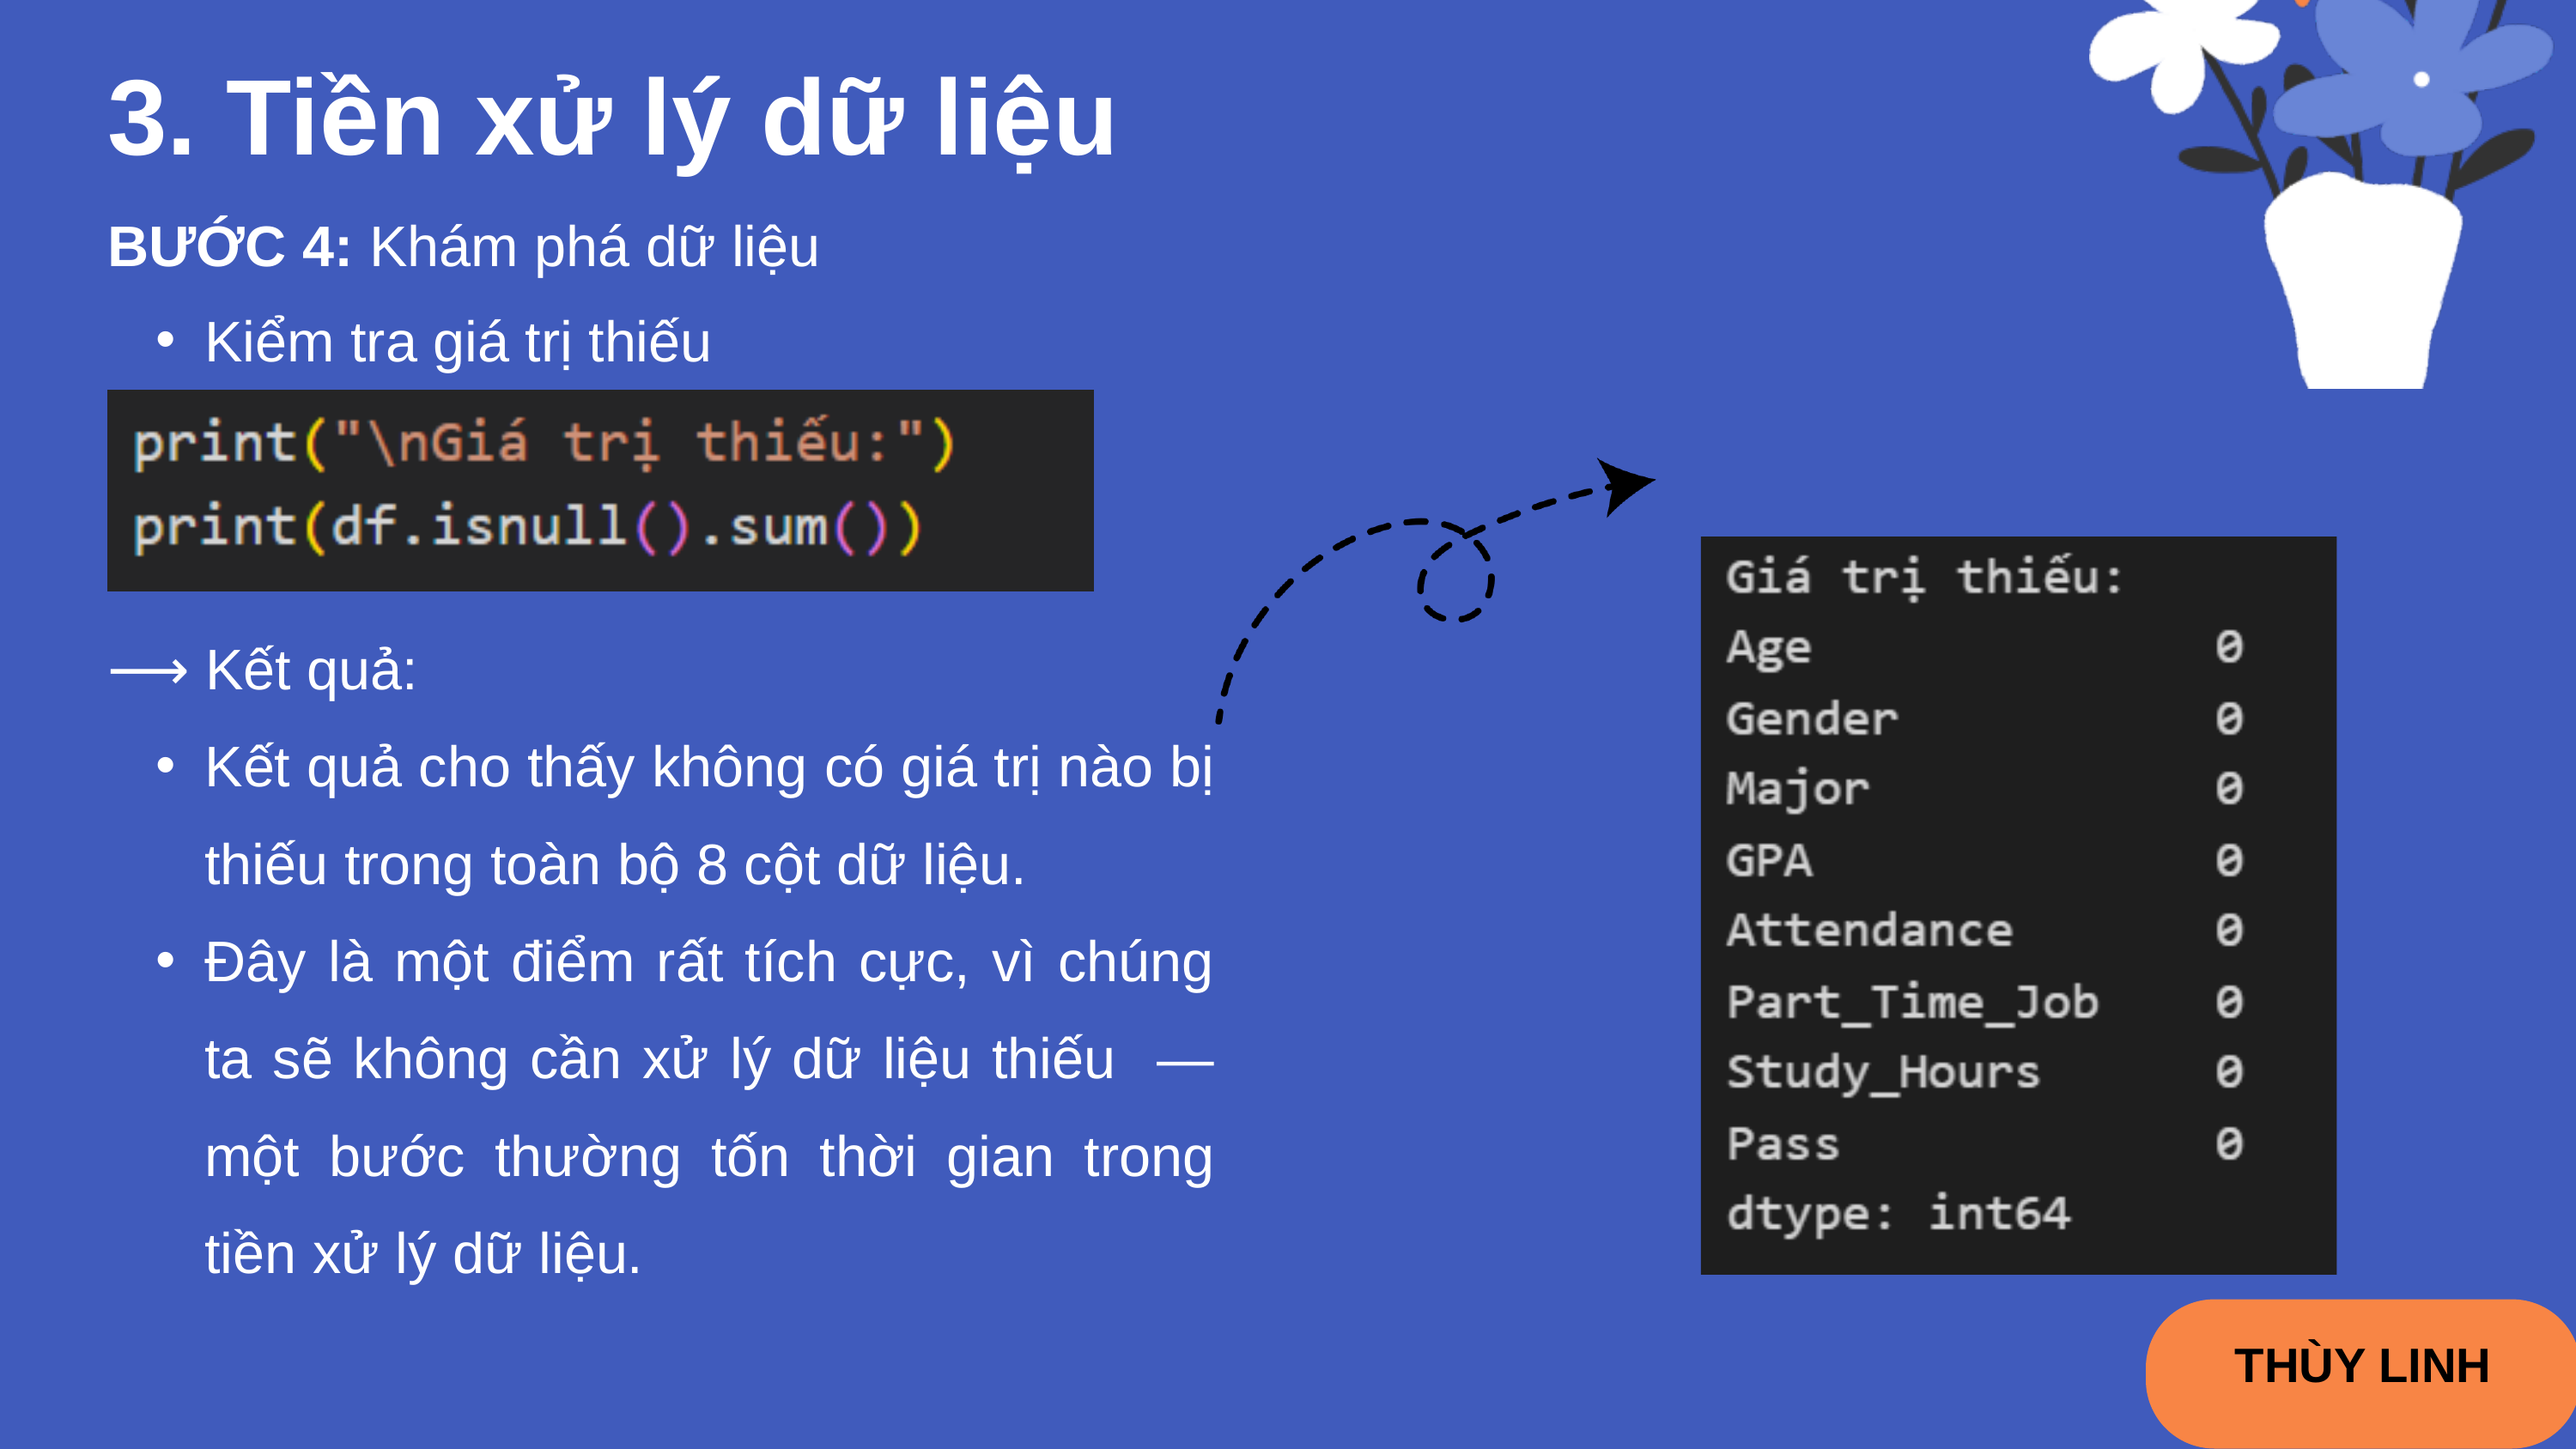

3. Tiền xử lý dữ liệu
BƯỚC 4: Khám phá dữ liệu
Kiểm tra giá trị thiếu

⟶ Kết quả:
Kết quả cho thấy không có giá trị nào bị thiếu trong toàn bộ 8 cột dữ liệu.
Đây là một điểm rất tích cực, vì chúng ta sẽ không cần xử lý dữ liệu thiếu  — một bước thường tốn thời gian trong tiền xử lý dữ liệu.

THÙY LINH